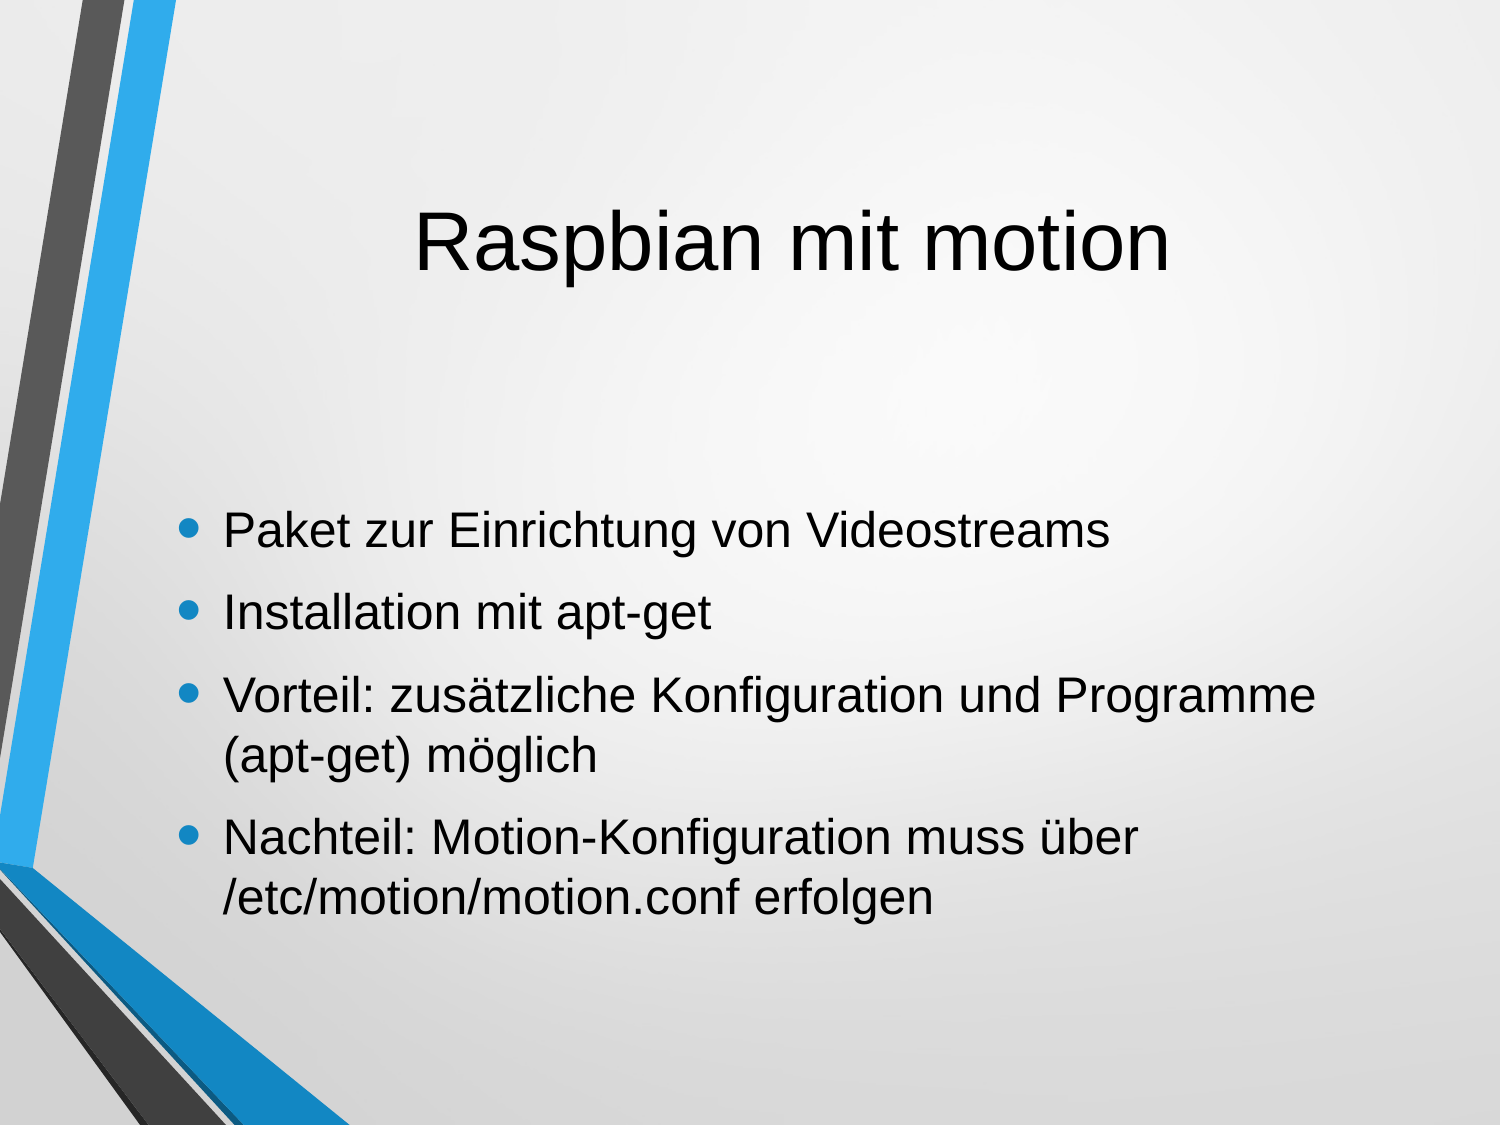

# Raspbian mit motion
Paket zur Einrichtung von Videostreams
Installation mit apt-get
Vorteil: zusätzliche Konfiguration und Programme
(apt-get) möglich
Nachteil: Motion-Konfiguration muss über /etc/motion/motion.conf erfolgen